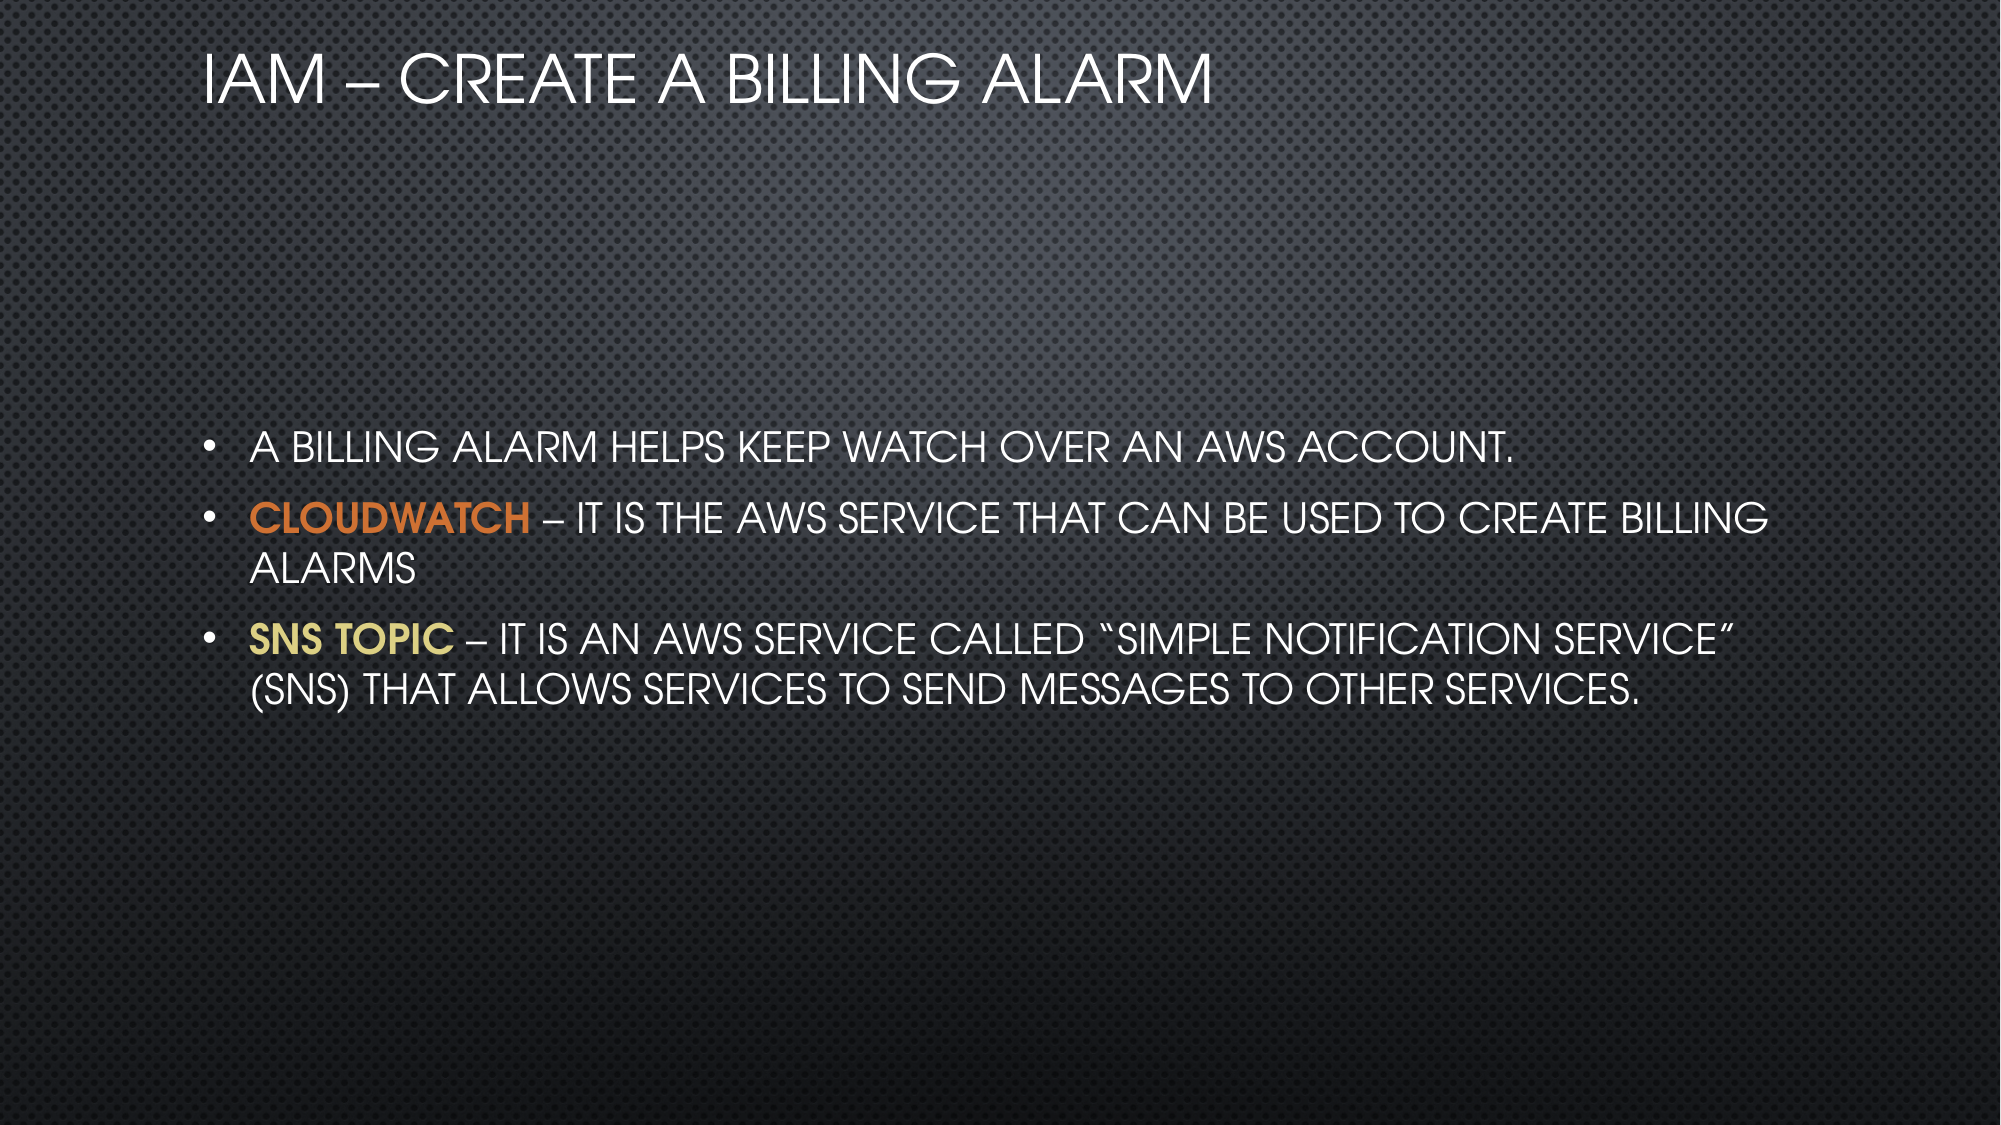

# IAM – Create a billing alarm
A billing alarm helps keep watch over an AWS account.
CloudWatch – it is the AWS service that can be used to create billing alarms
SNS Topic – it is an AWS service called “Simple Notification Service” (SNS) that allows services to send messages to other services.